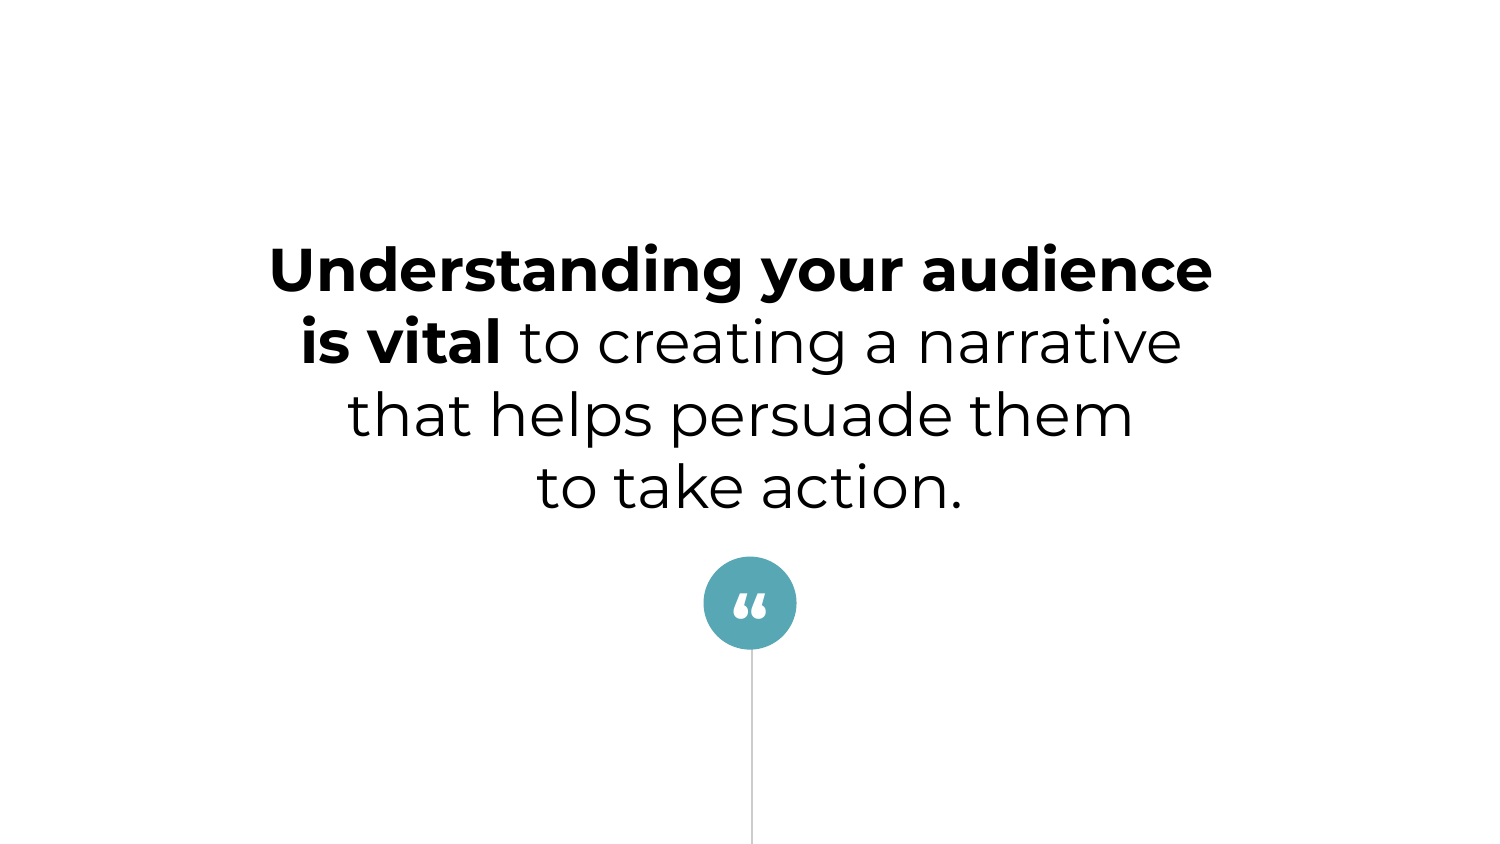

Understanding your audience
is vital to creating a narrative
that helps persuade them
to take action.